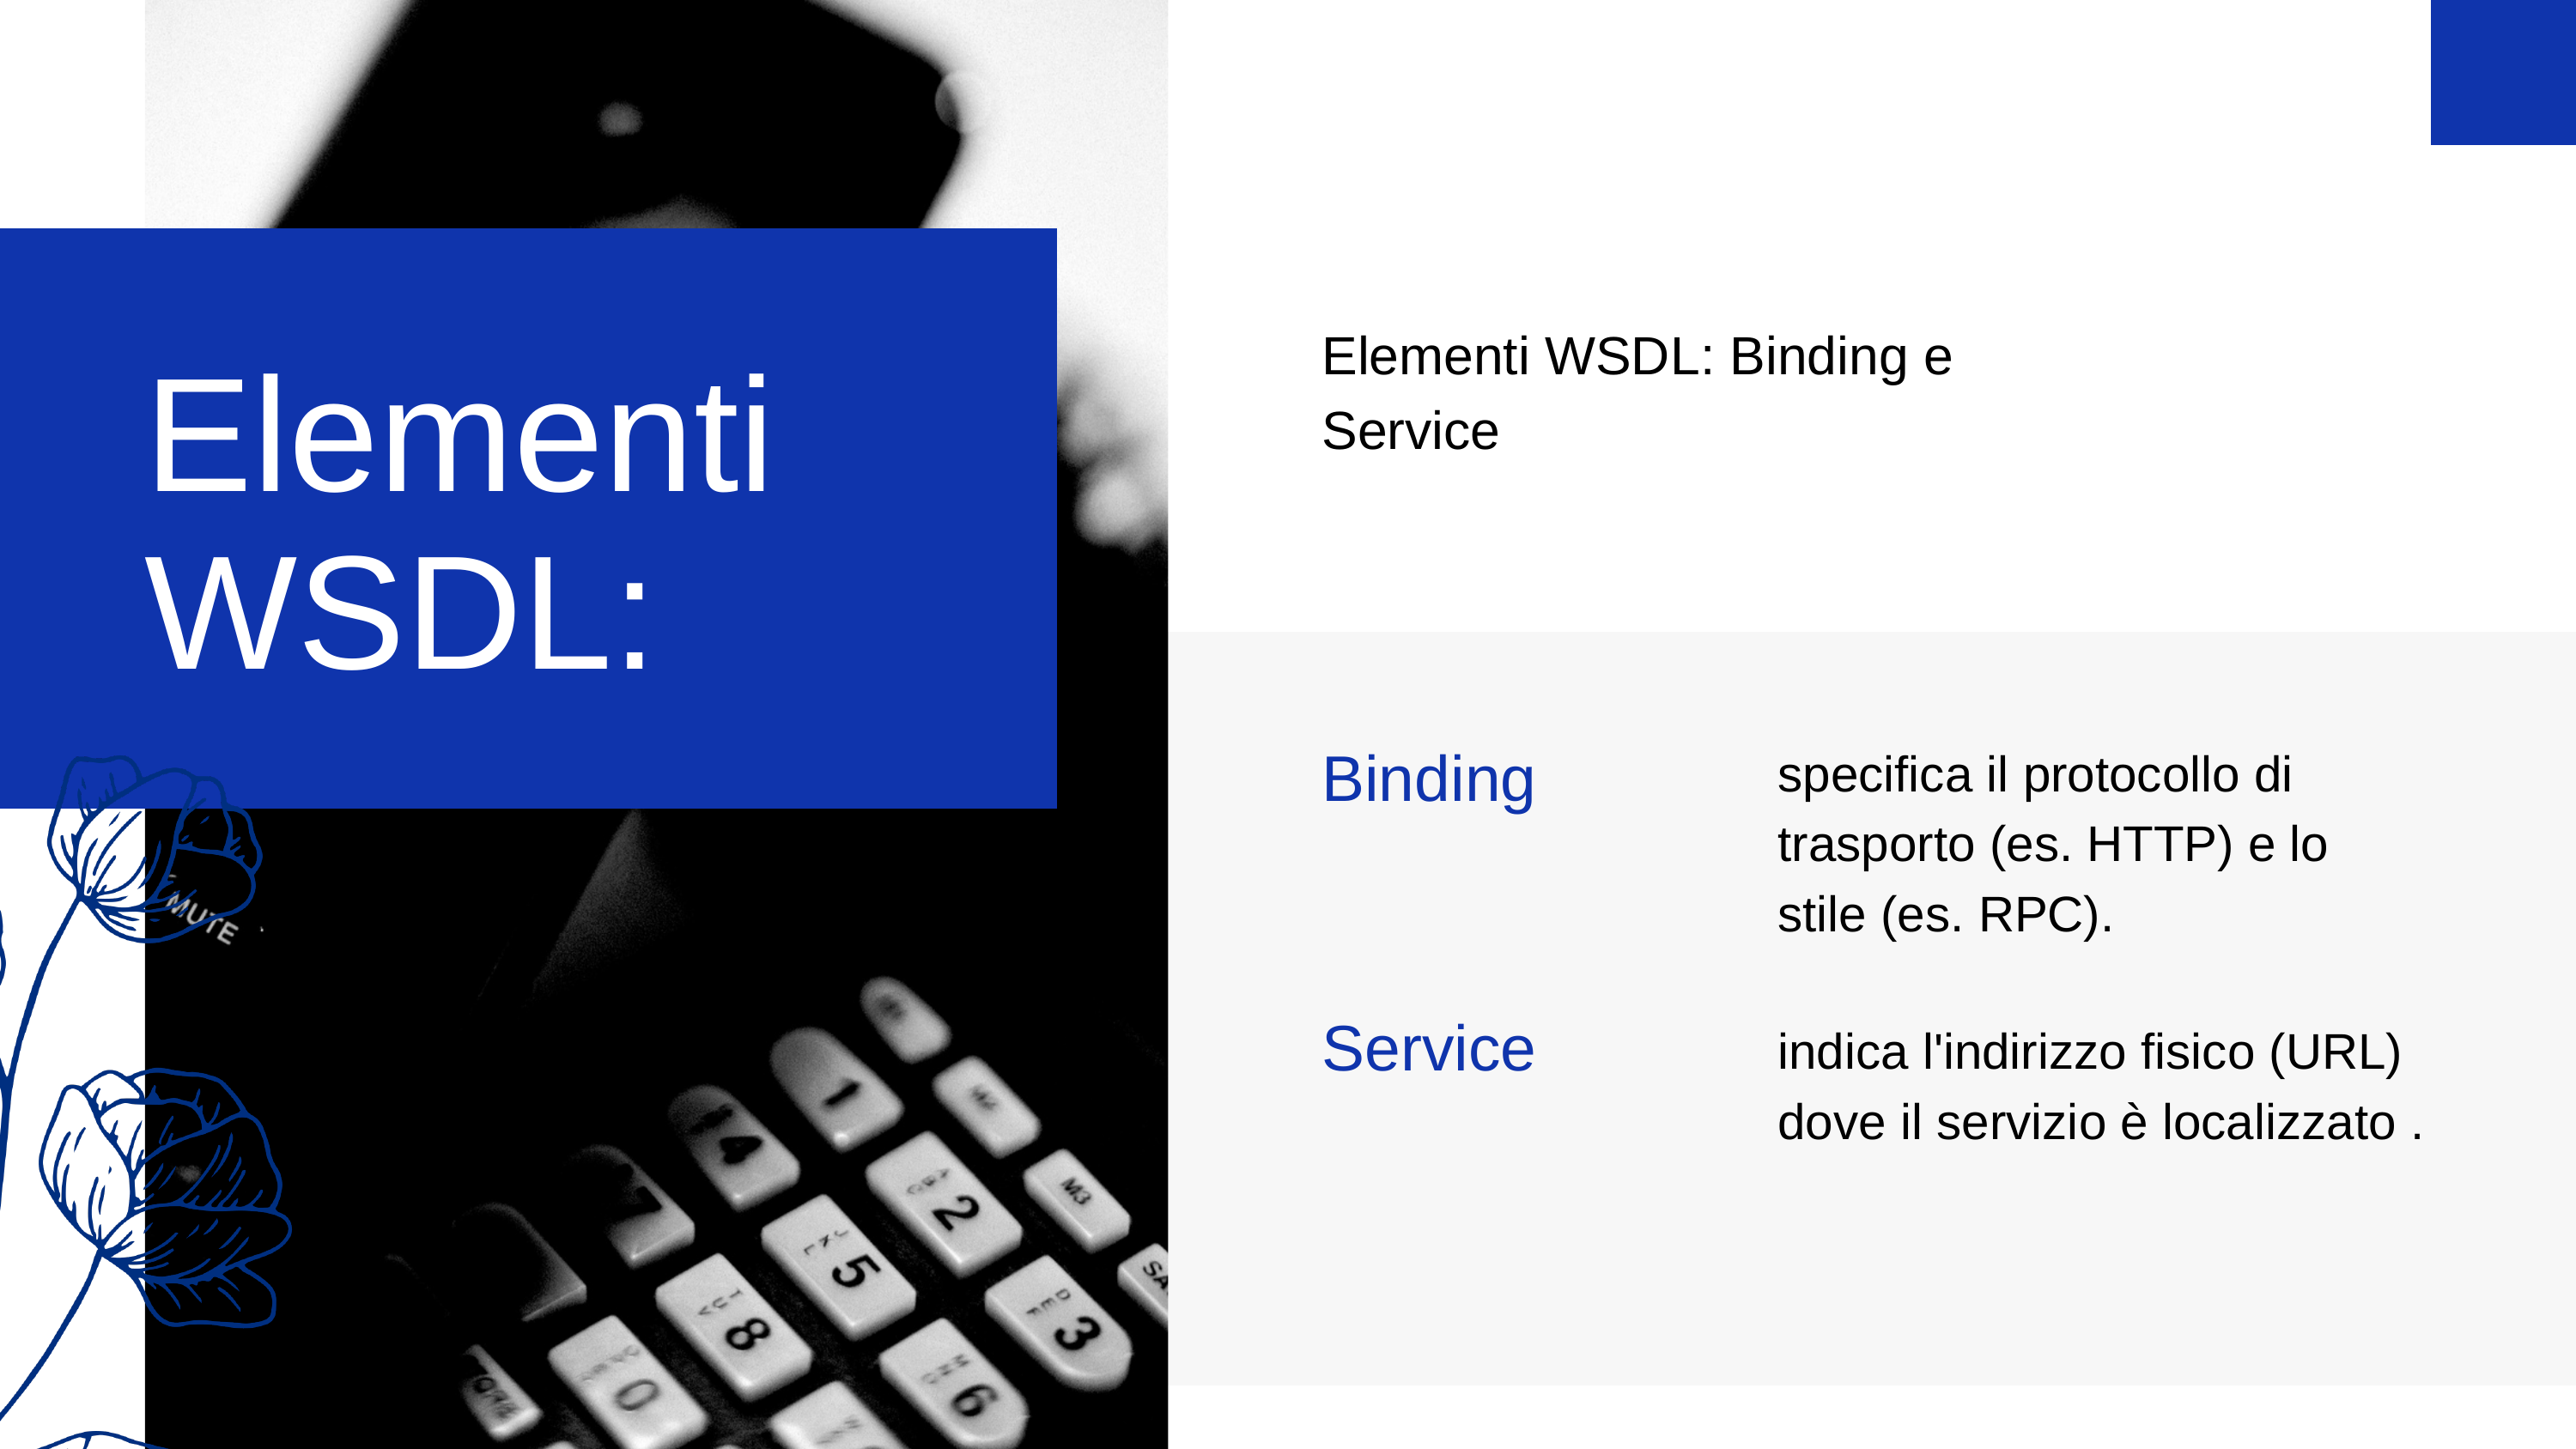

Elementi WSDL: Binding e Service
Elementi WSDL:

specifica il protocollo di trasporto (es. HTTP) e lo stile (es. RPC).
Binding

indica l'indirizzo fisico (URL) dove il servizio è localizzato .
Service